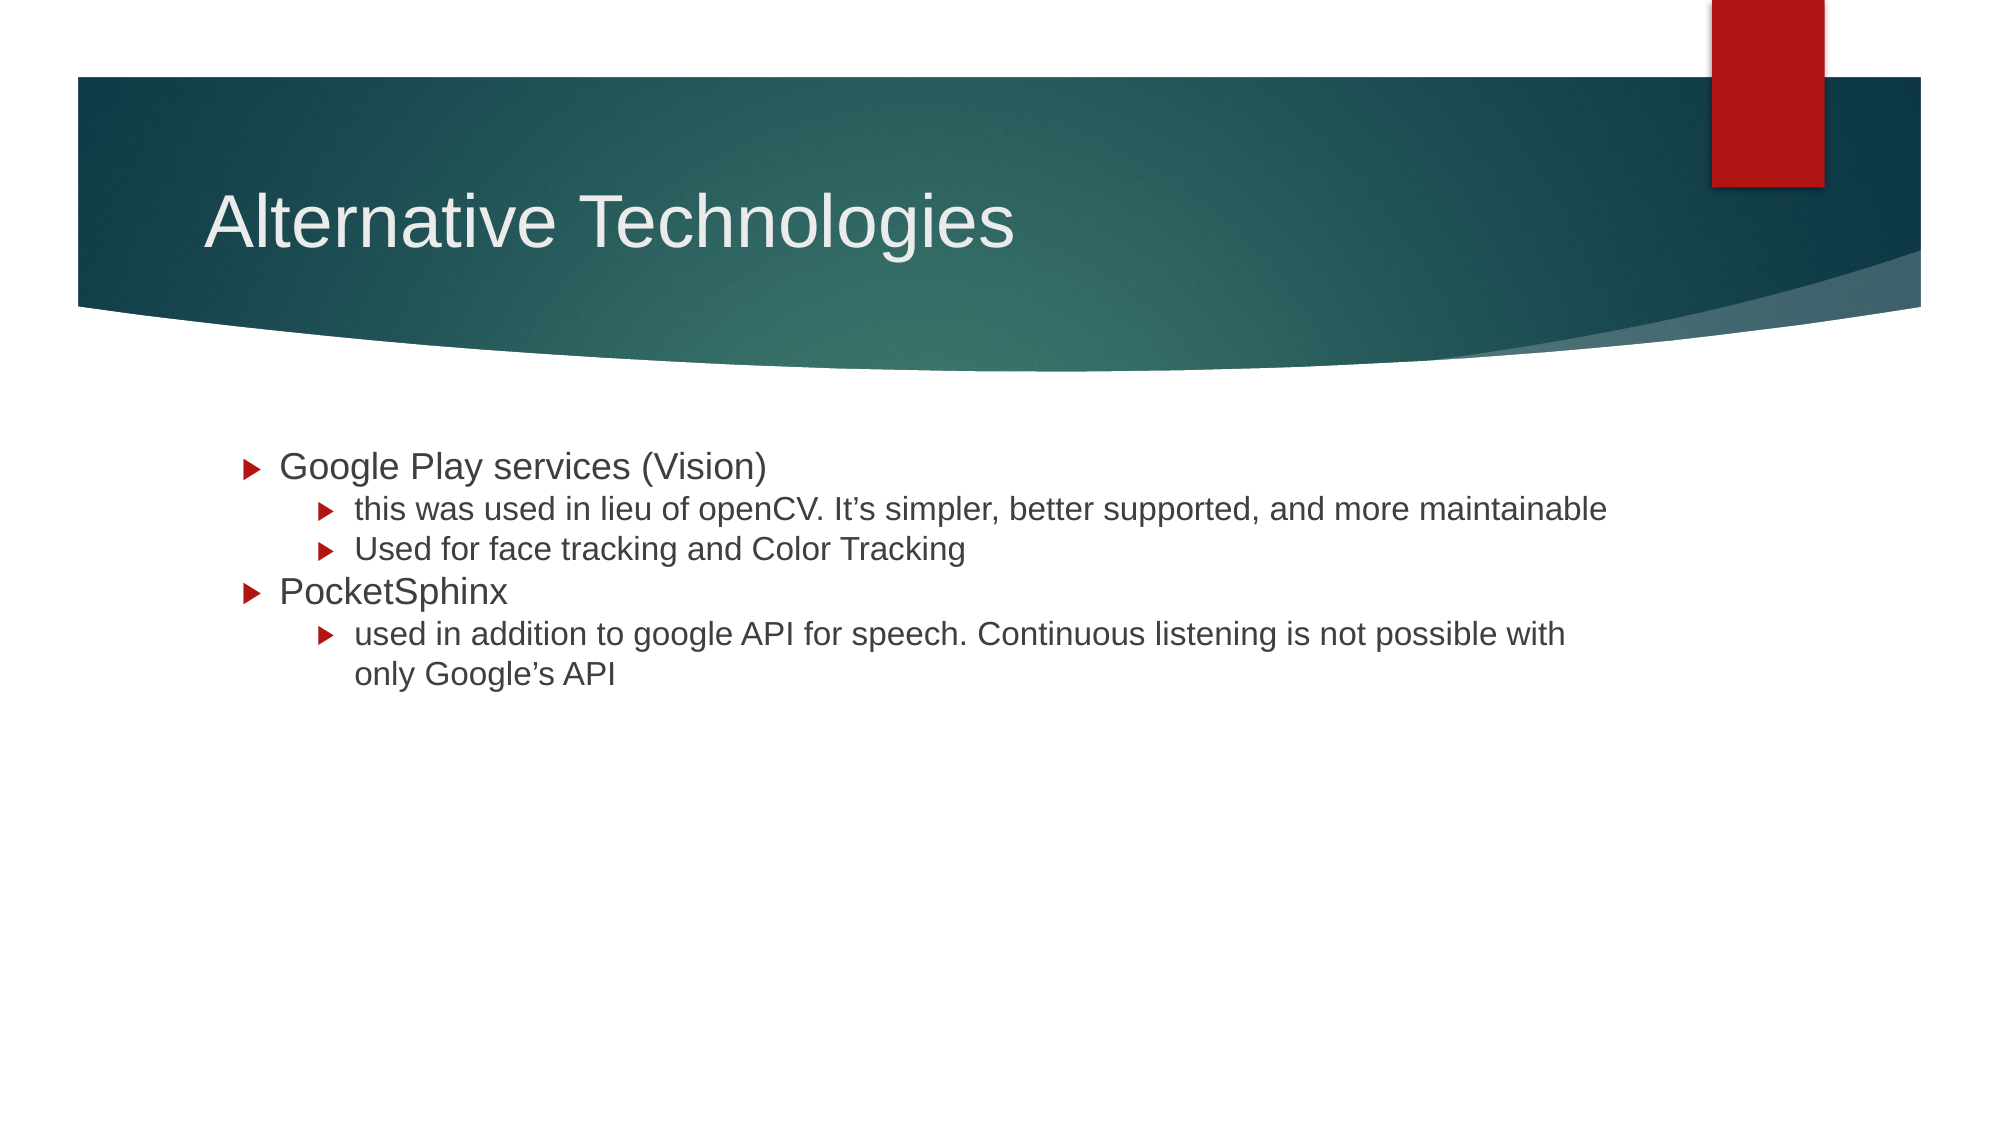

# Alternative Technologies
Google Play services (Vision)
this was used in lieu of openCV. It’s simpler, better supported, and more maintainable
Used for face tracking and Color Tracking
PocketSphinx
used in addition to google API for speech. Continuous listening is not possible with only Google’s API